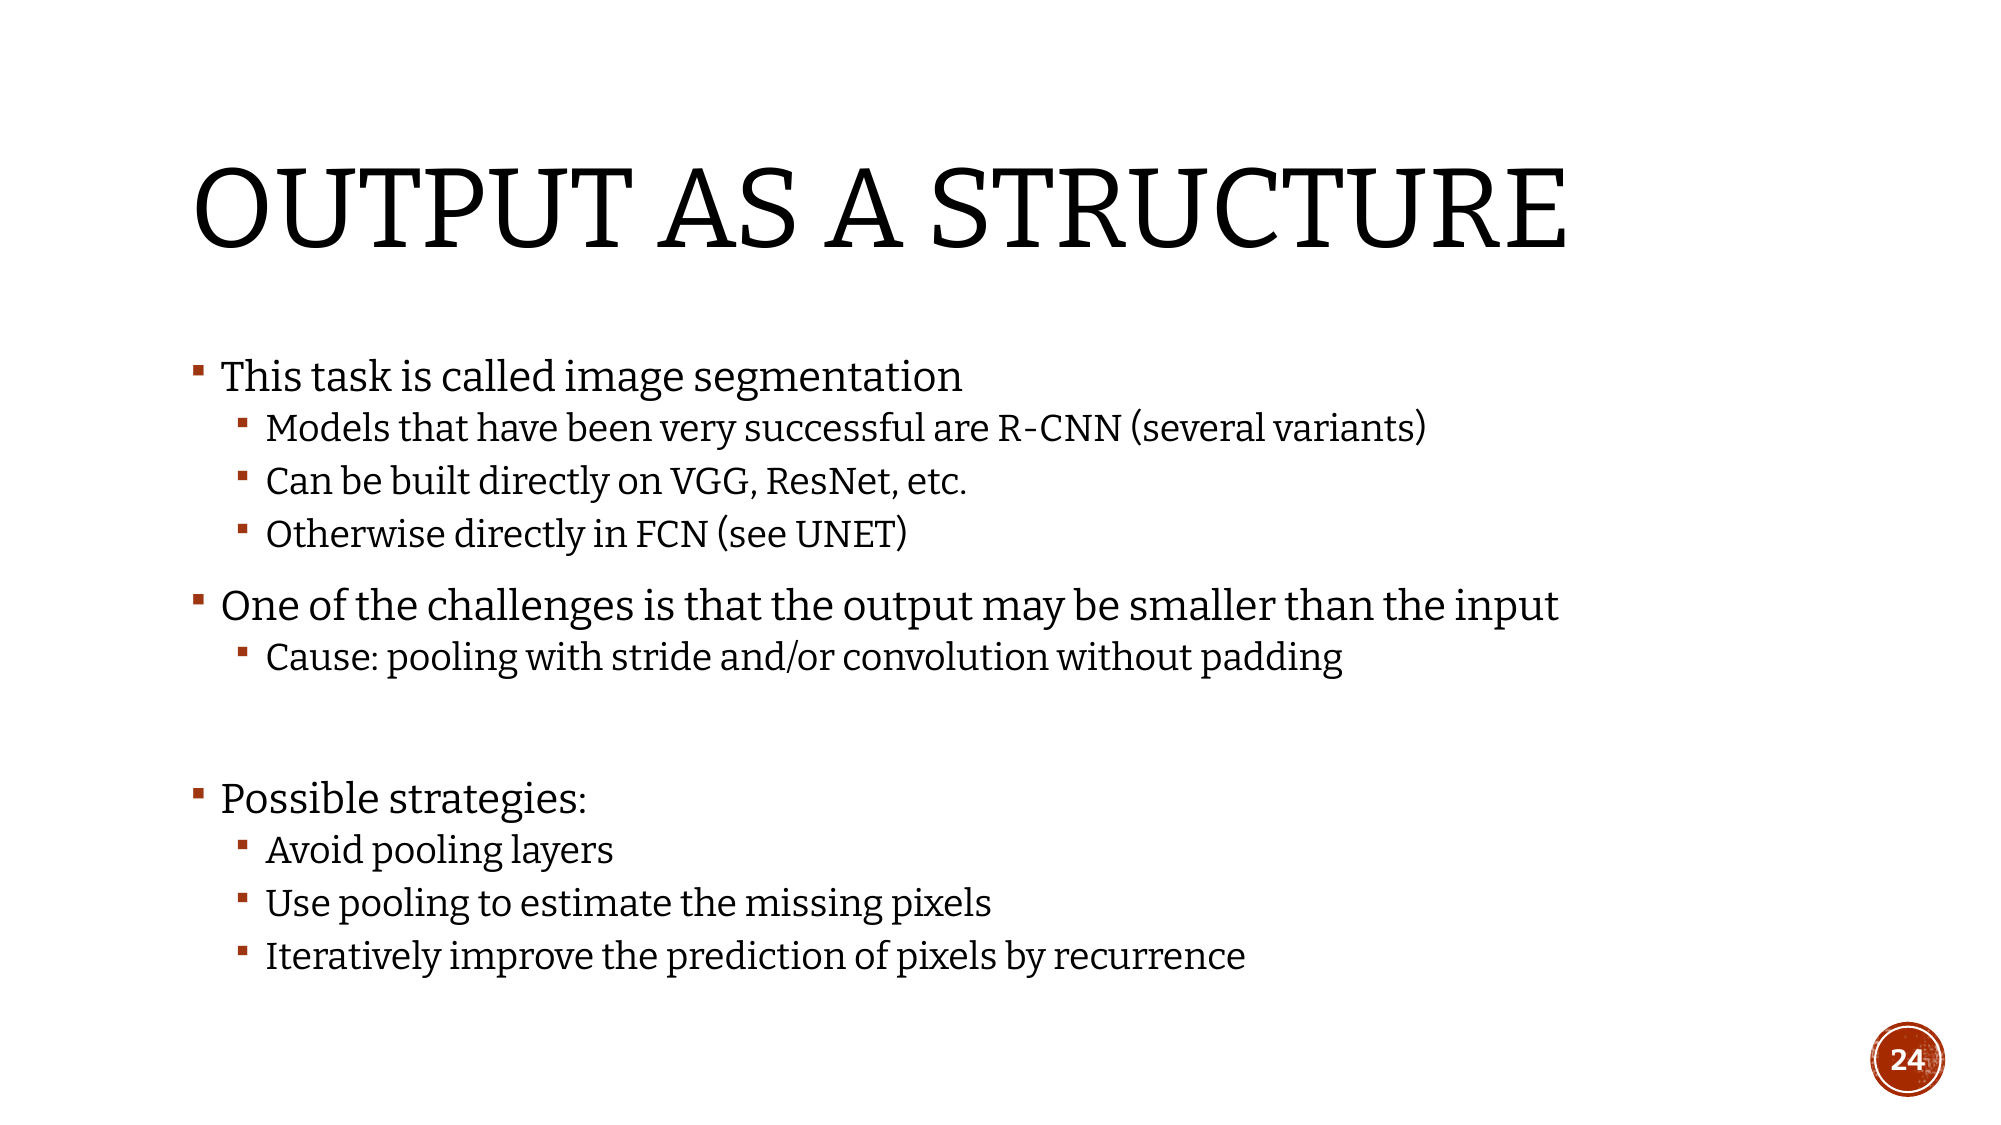

# Output as a structure
This task is called image segmentation
Models that have been very successful are R-CNN (several variants)
Can be built directly on VGG, ResNet, etc.
Otherwise directly in FCN (see UNET)
One of the challenges is that the output may be smaller than the input
Cause: pooling with stride and/or convolution without padding

Possible strategies:
Avoid pooling layers
Use pooling to estimate the missing pixels
Iteratively improve the prediction of pixels by recurrence

24